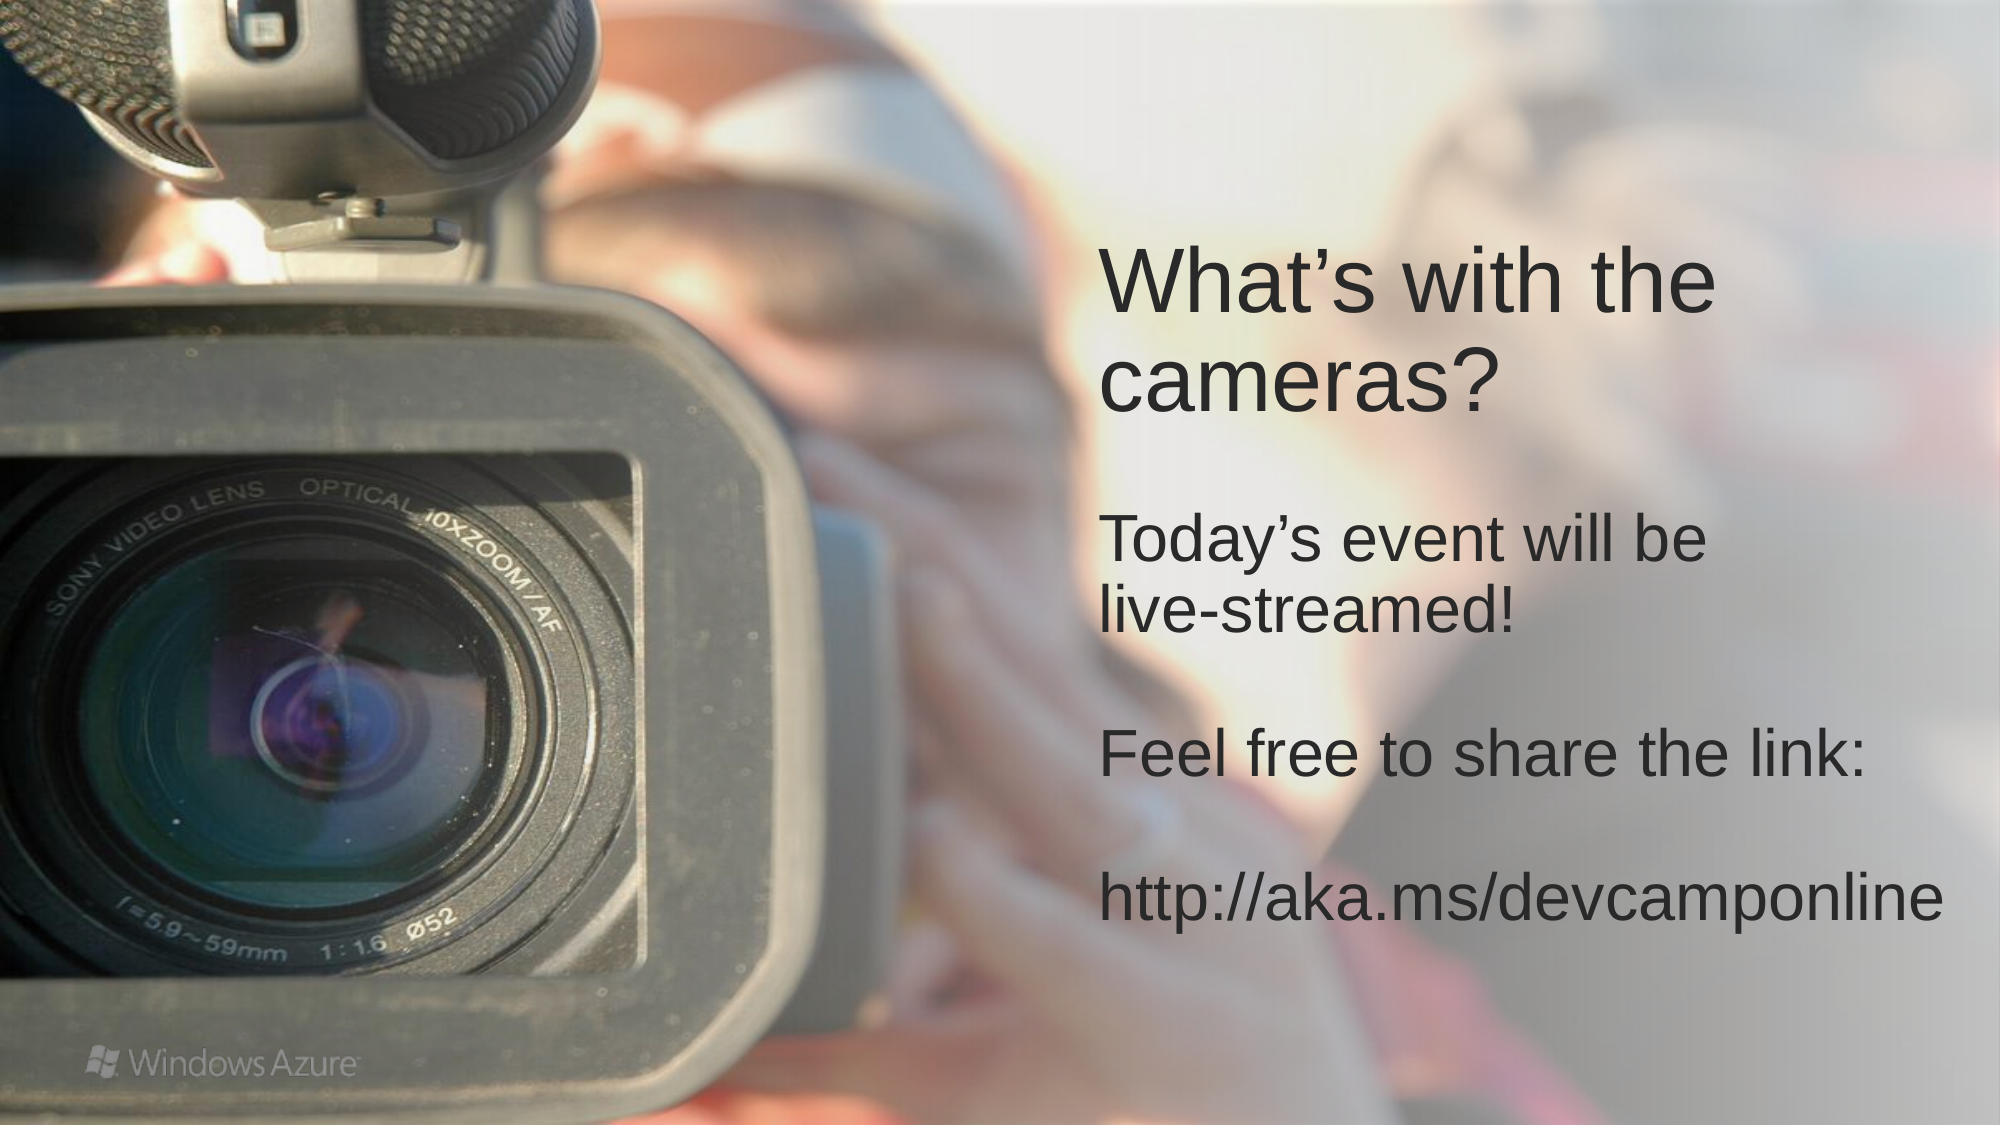

What’s with the cameras?

Today’s event will be
live-streamed!

Feel free to share the link:
http://aka.ms/devcamponline